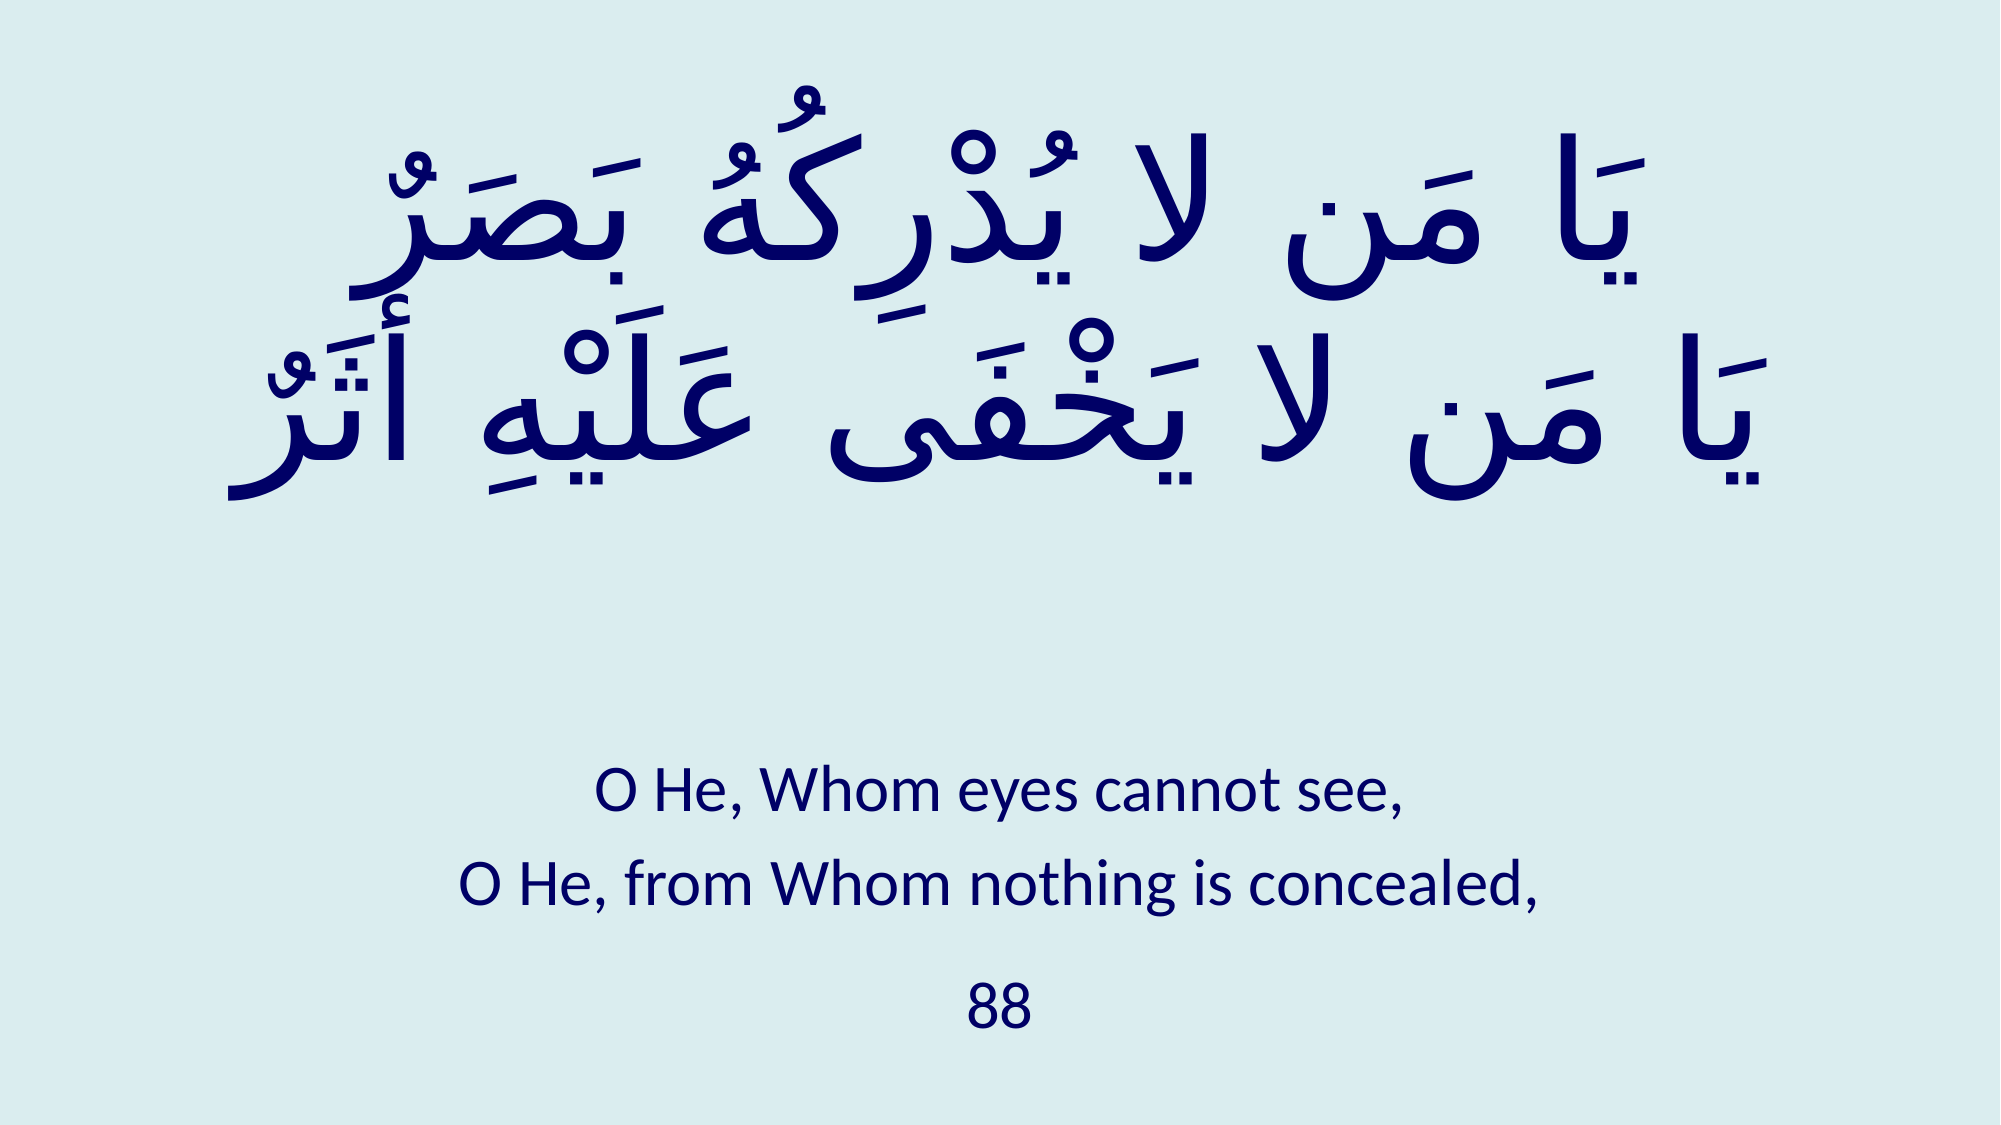

# يَا مَن لا يُدْرِكُهُ بَصَرٌ يَا مَن لا يَخْفَى عَلَيْهِ أثَرٌ
O He, Whom eyes cannot see,
O He, from Whom nothing is concealed,
88